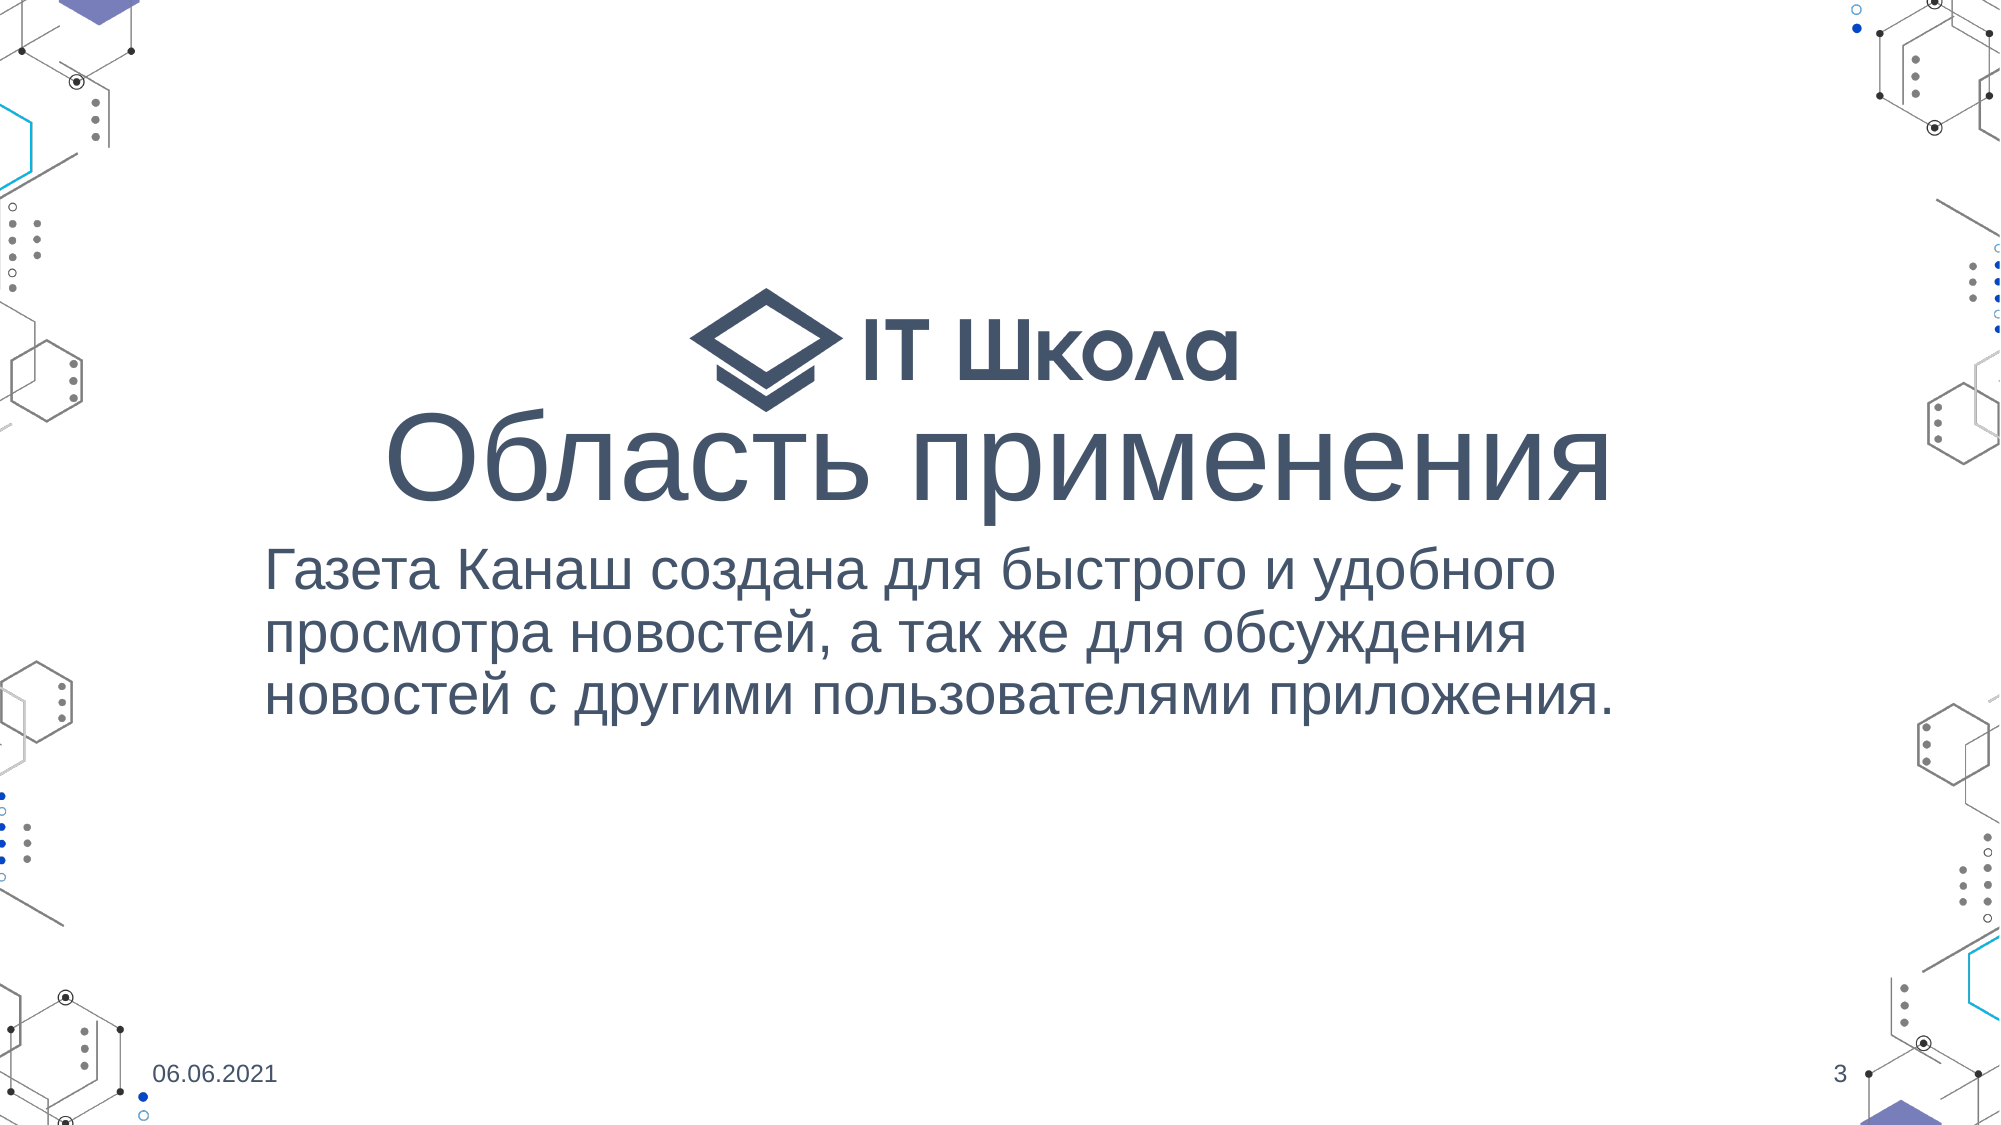

# Область применения
Газета Канаш создана для быстрого и удобного просмотра новостей, а так же для обсуждения новостей с другими пользователями приложения.
06.06.2021
3